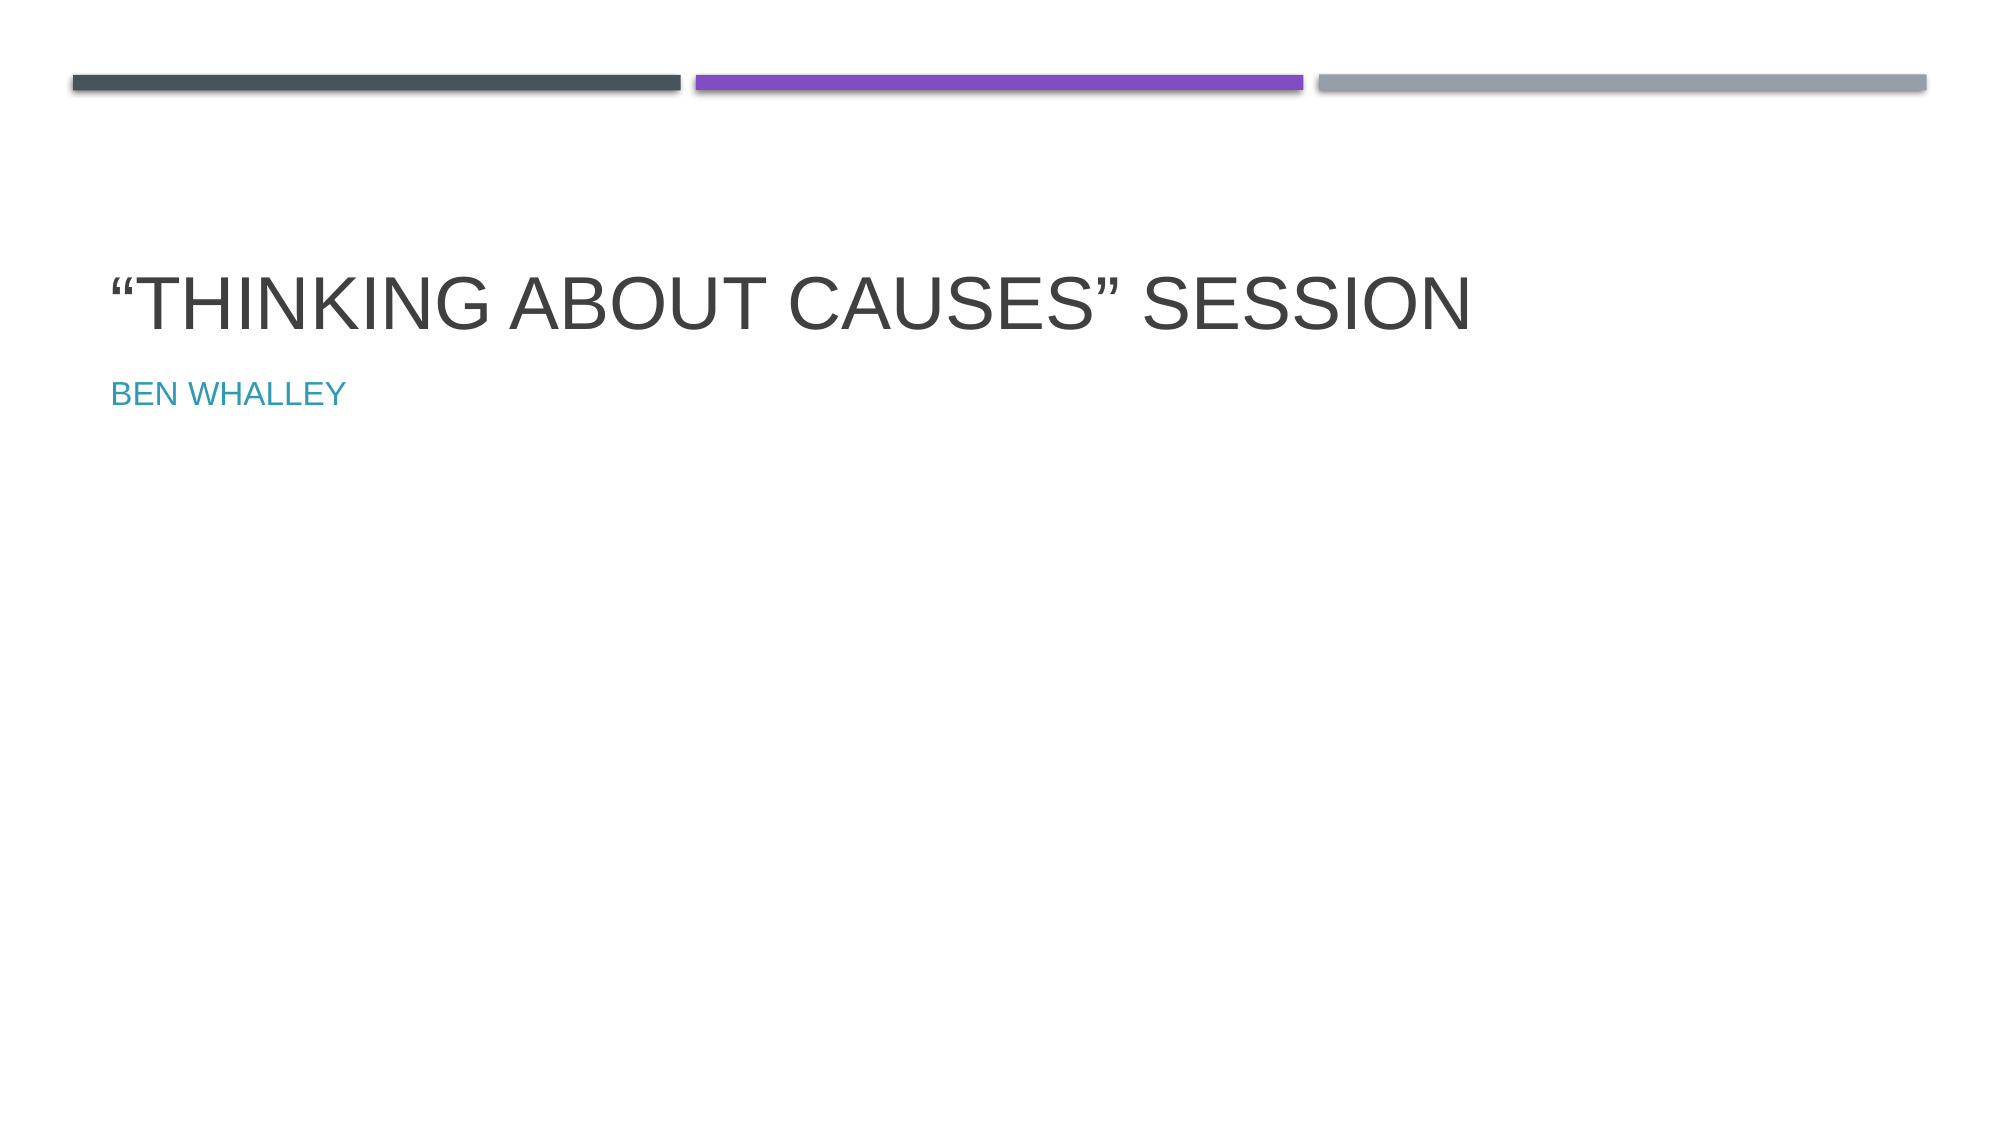

# “Thinking about causes” session
Ben Whalley